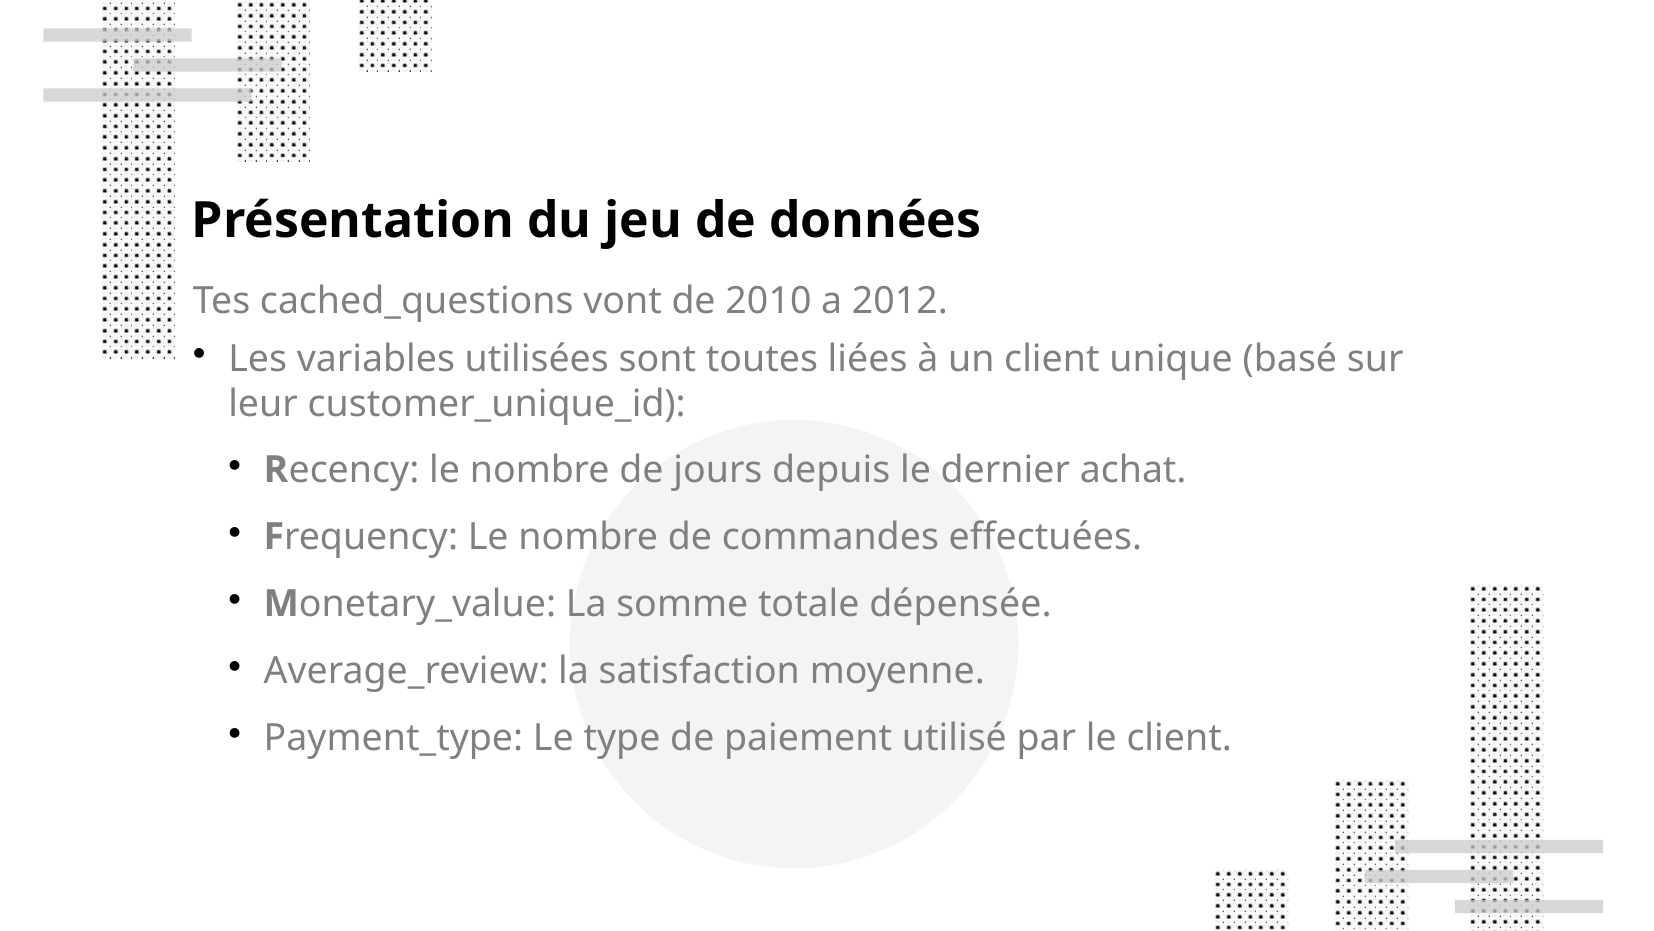

Présentation du jeu de données
Tes cached_questions vont de 2010 a 2012.
Les variables utilisées sont toutes liées à un client unique (basé sur leur customer_unique_id):
Recency: le nombre de jours depuis le dernier achat.
Frequency: Le nombre de commandes effectuées.
Monetary_value: La somme totale dépensée.
Average_review: la satisfaction moyenne.
Payment_type: Le type de paiement utilisé par le client.